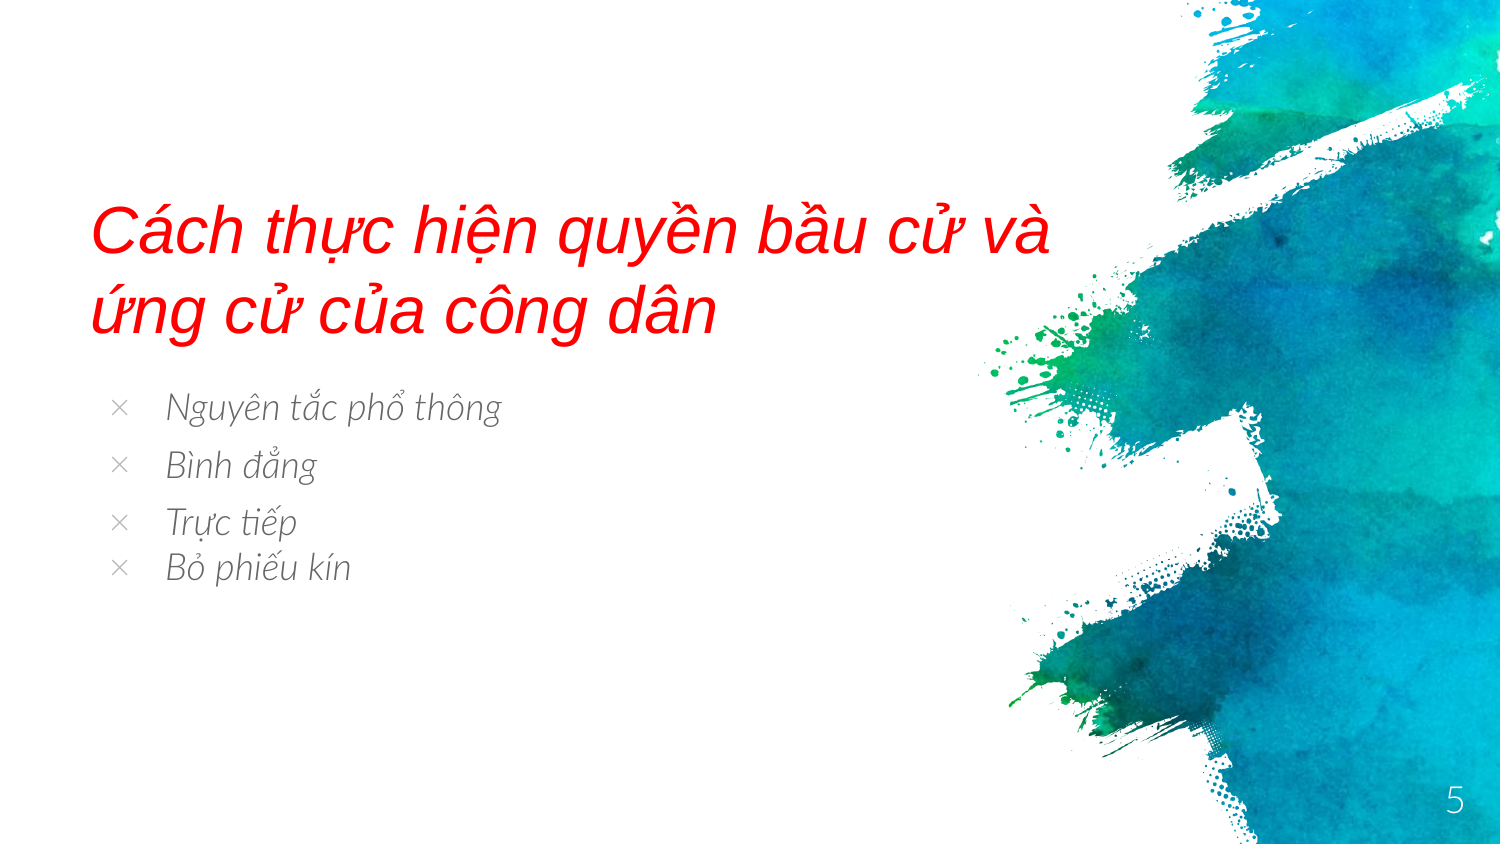

# Cách thực hiện quyền bầu cử và ứng cử của công dân
Nguyên tắc phổ thông
Bình đẳng
Trực tiếp
Bỏ phiếu kín
5